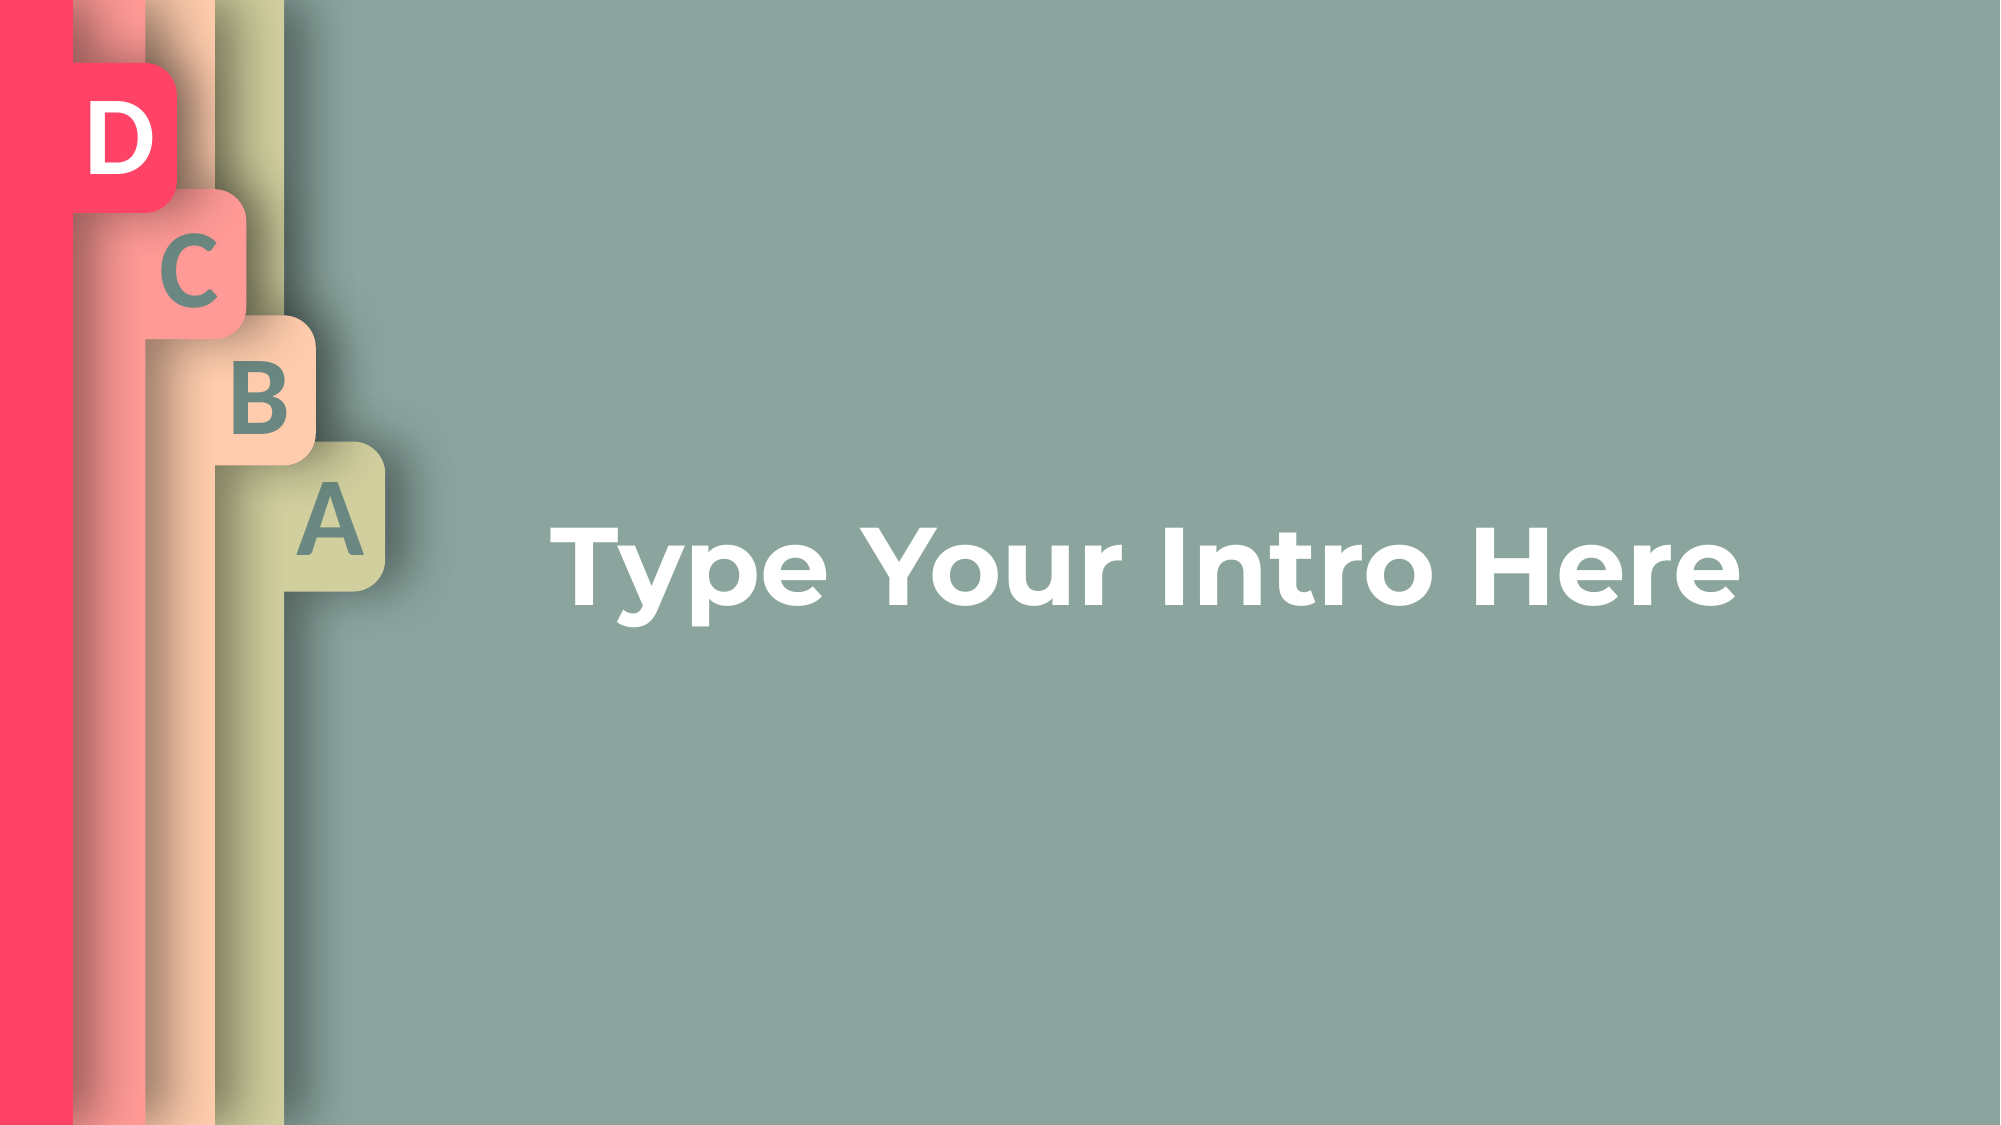

D

C

B

A
Type Your Intro Here